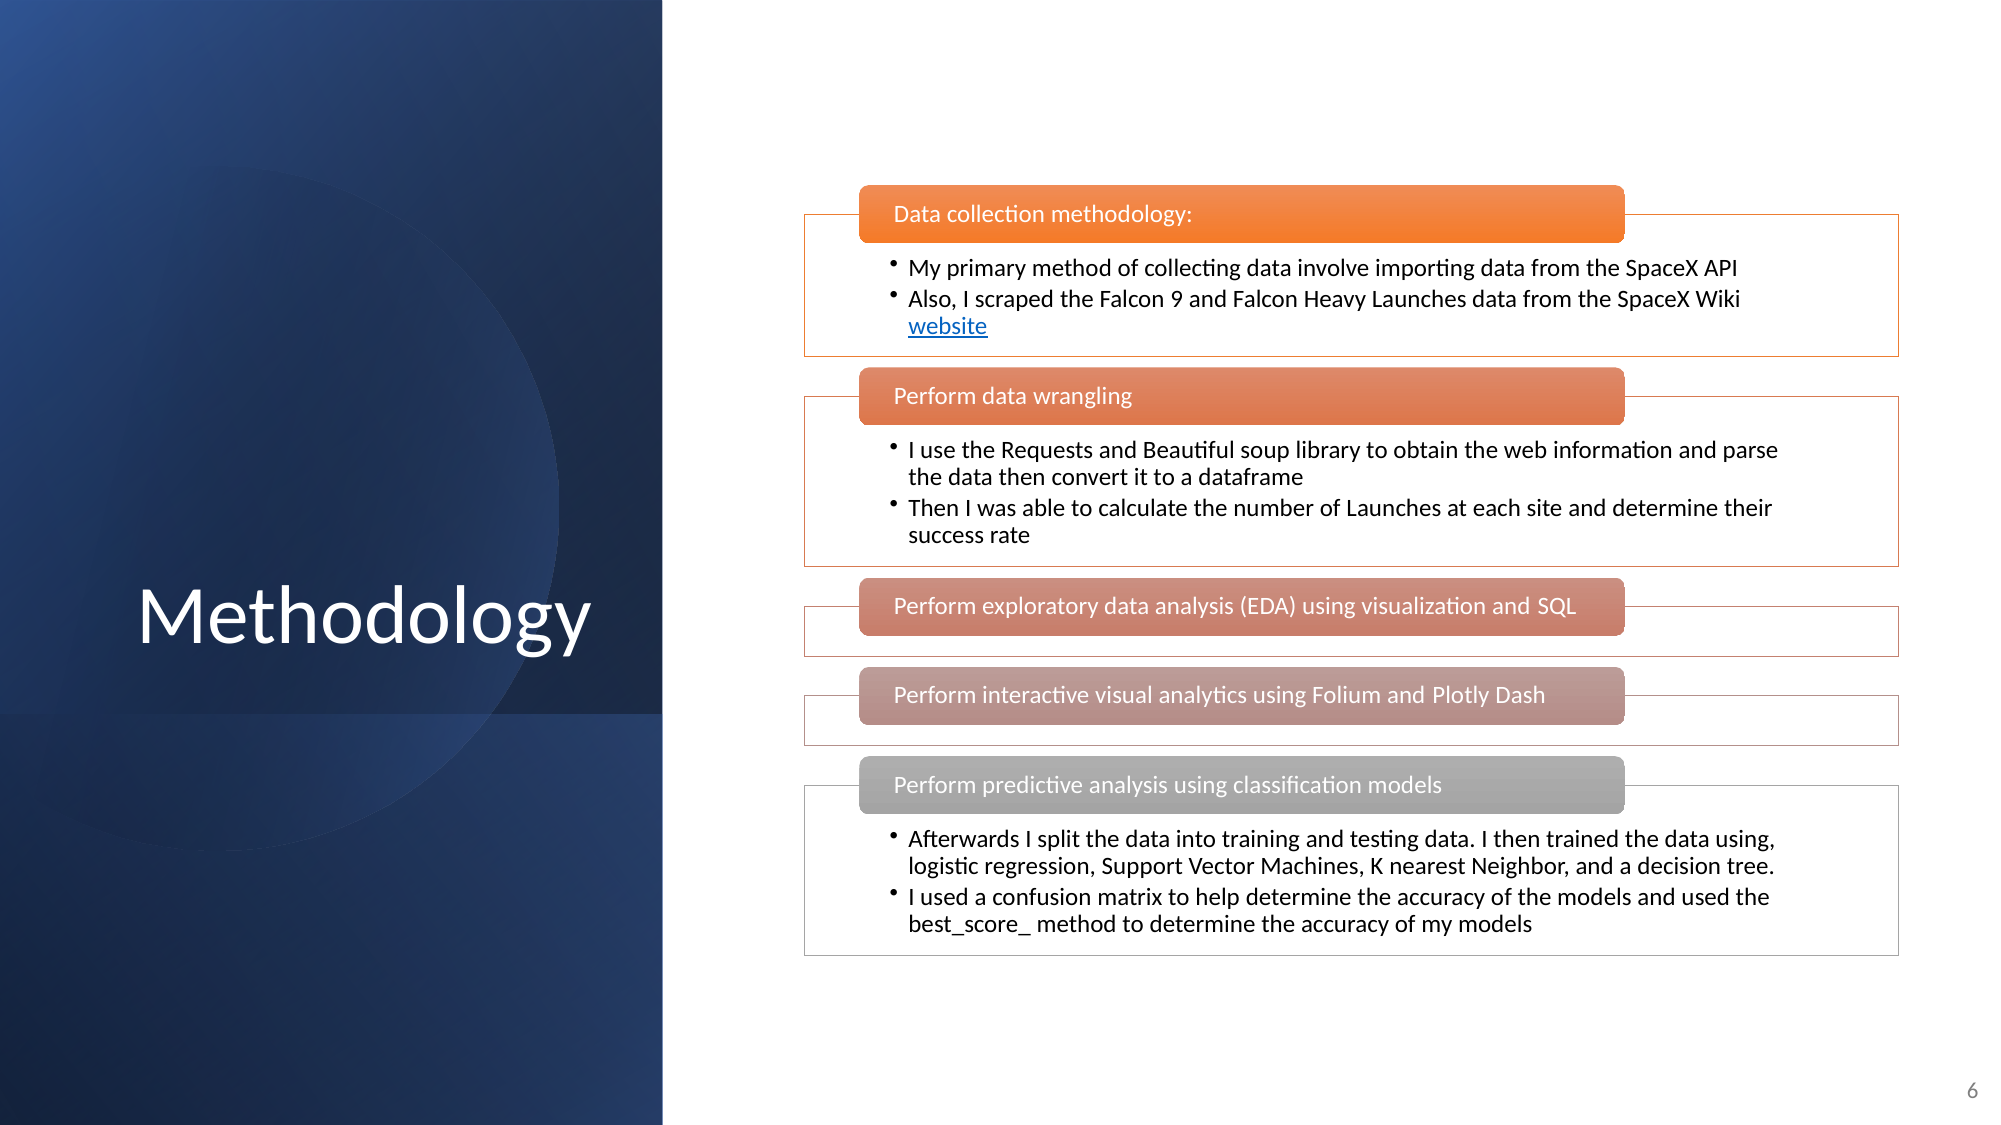

My primary method of collecting data involve importing data from the SpaceX API
Also, I scraped the Falcon 9 and Falcon Heavy Launches data from the SpaceX Wiki website
Data collection methodology:
I use the Requests and Beautiful soup library to obtain the web information and parse the data then convert it to a dataframe
Then I was able to calculate the number of Launches at each site and determine their success rate
Perform data wrangling
Perform exploratory data analysis (EDA) using visualization and SQL
Perform interactive visual analytics using Folium and Plotly Dash
Afterwards I split the data into training and testing data. I then trained the data using, logistic regression, Support Vector Machines, K nearest Neighbor, and a decision tree.
I used a confusion matrix to help determine the accuracy of the models and used the best_score_ method to determine the accuracy of my models
Perform predictive analysis using classification models

Methodology

6